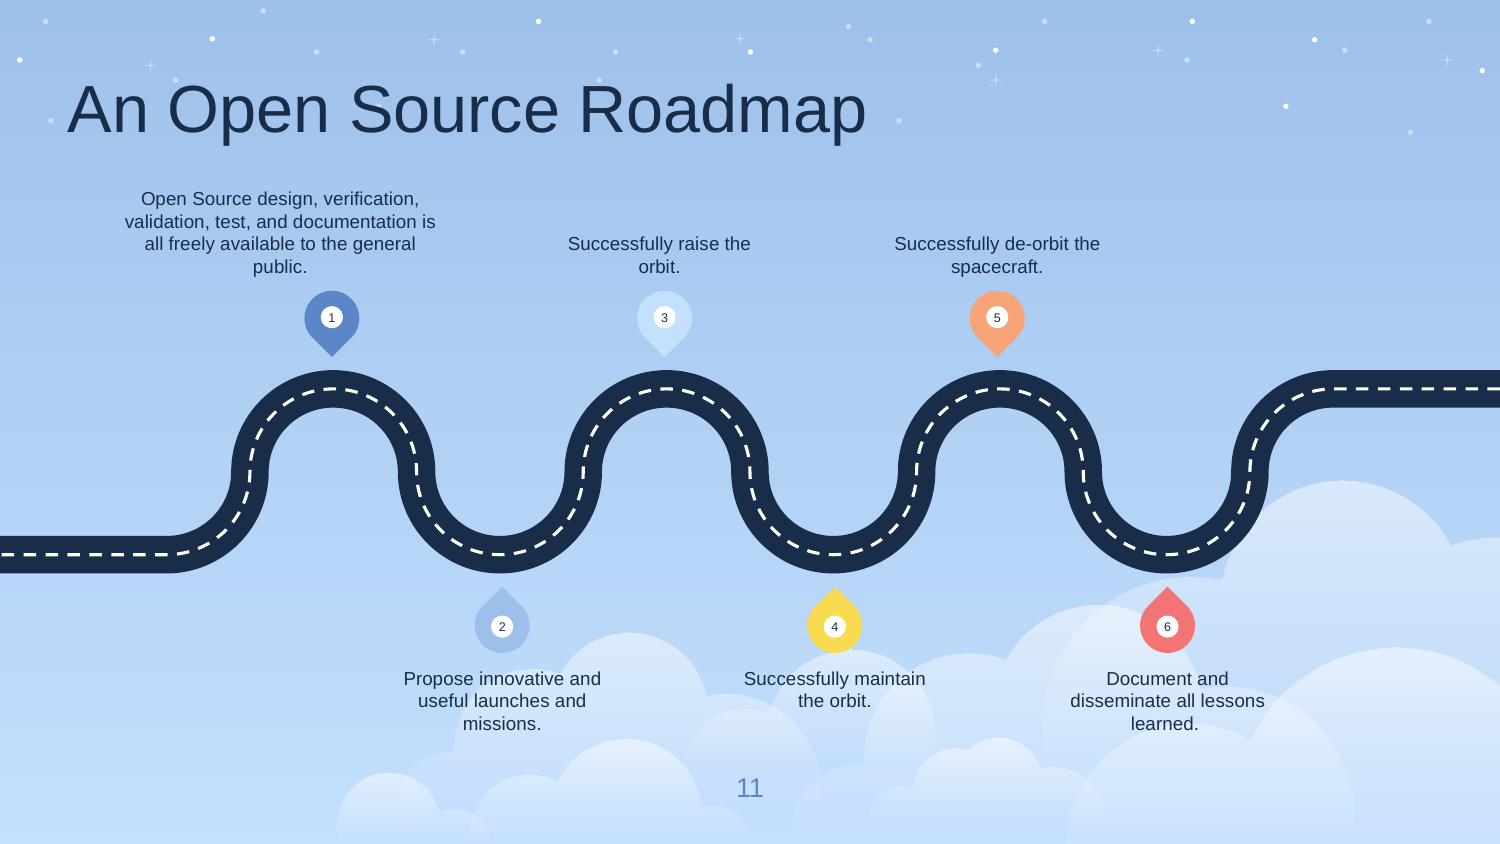

# An Open Source Roadmap
Open Source design, verification, validation, test, and documentation is all freely available to the general public.
Successfully raise the orbit.
Successfully de-orbit the spacecraft.

1

3

5

2

4

6
Propose innovative and useful launches and missions.
Successfully maintain the orbit.
Document and disseminate all lessons learned.
11